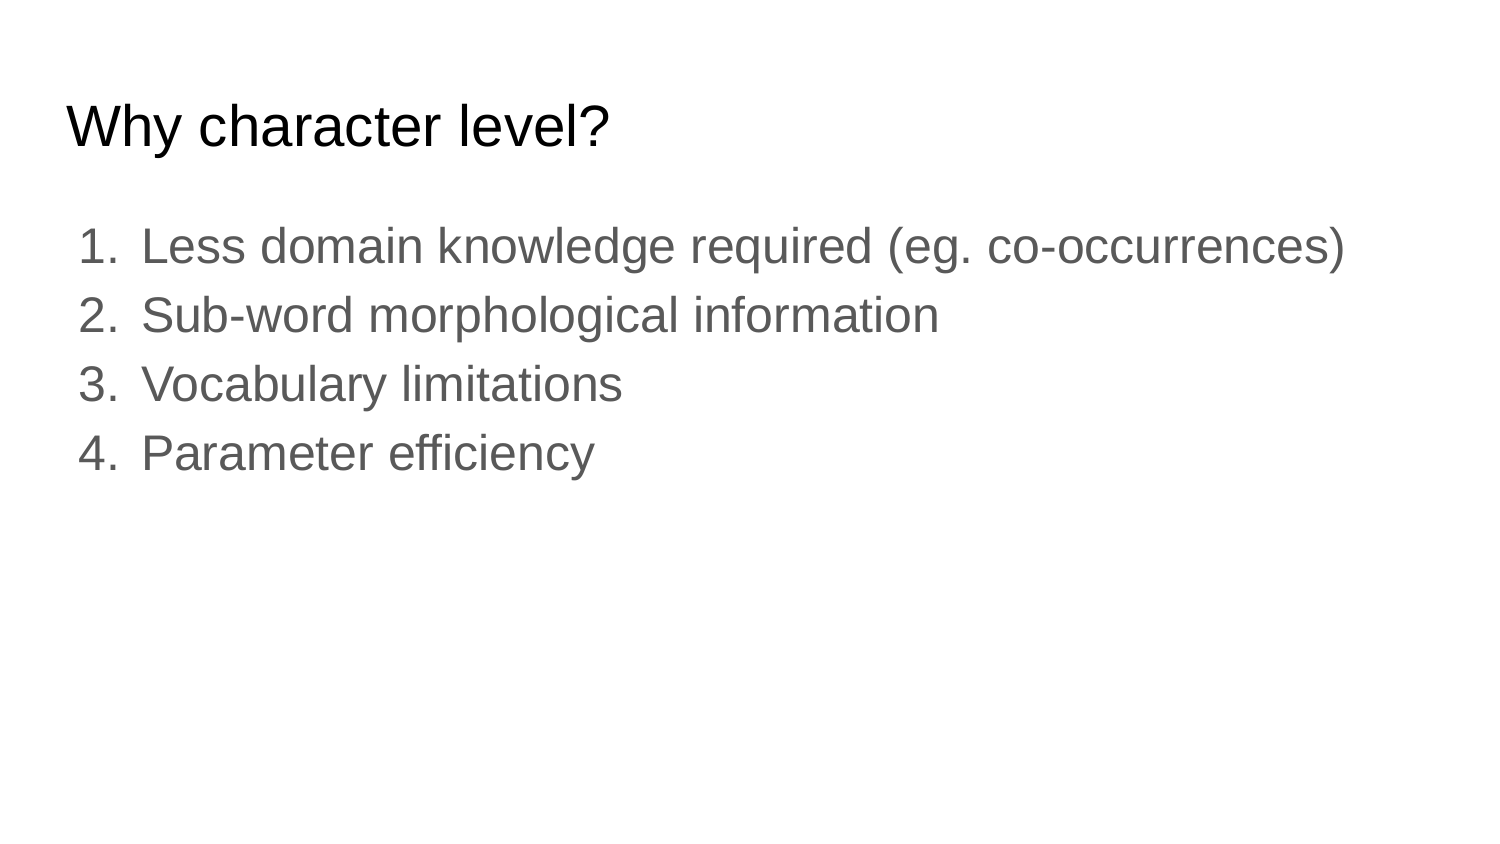

# Why character level?
Less domain knowledge required (eg. co-occurrences)
Sub-word morphological information
Vocabulary limitations
Parameter efficiency